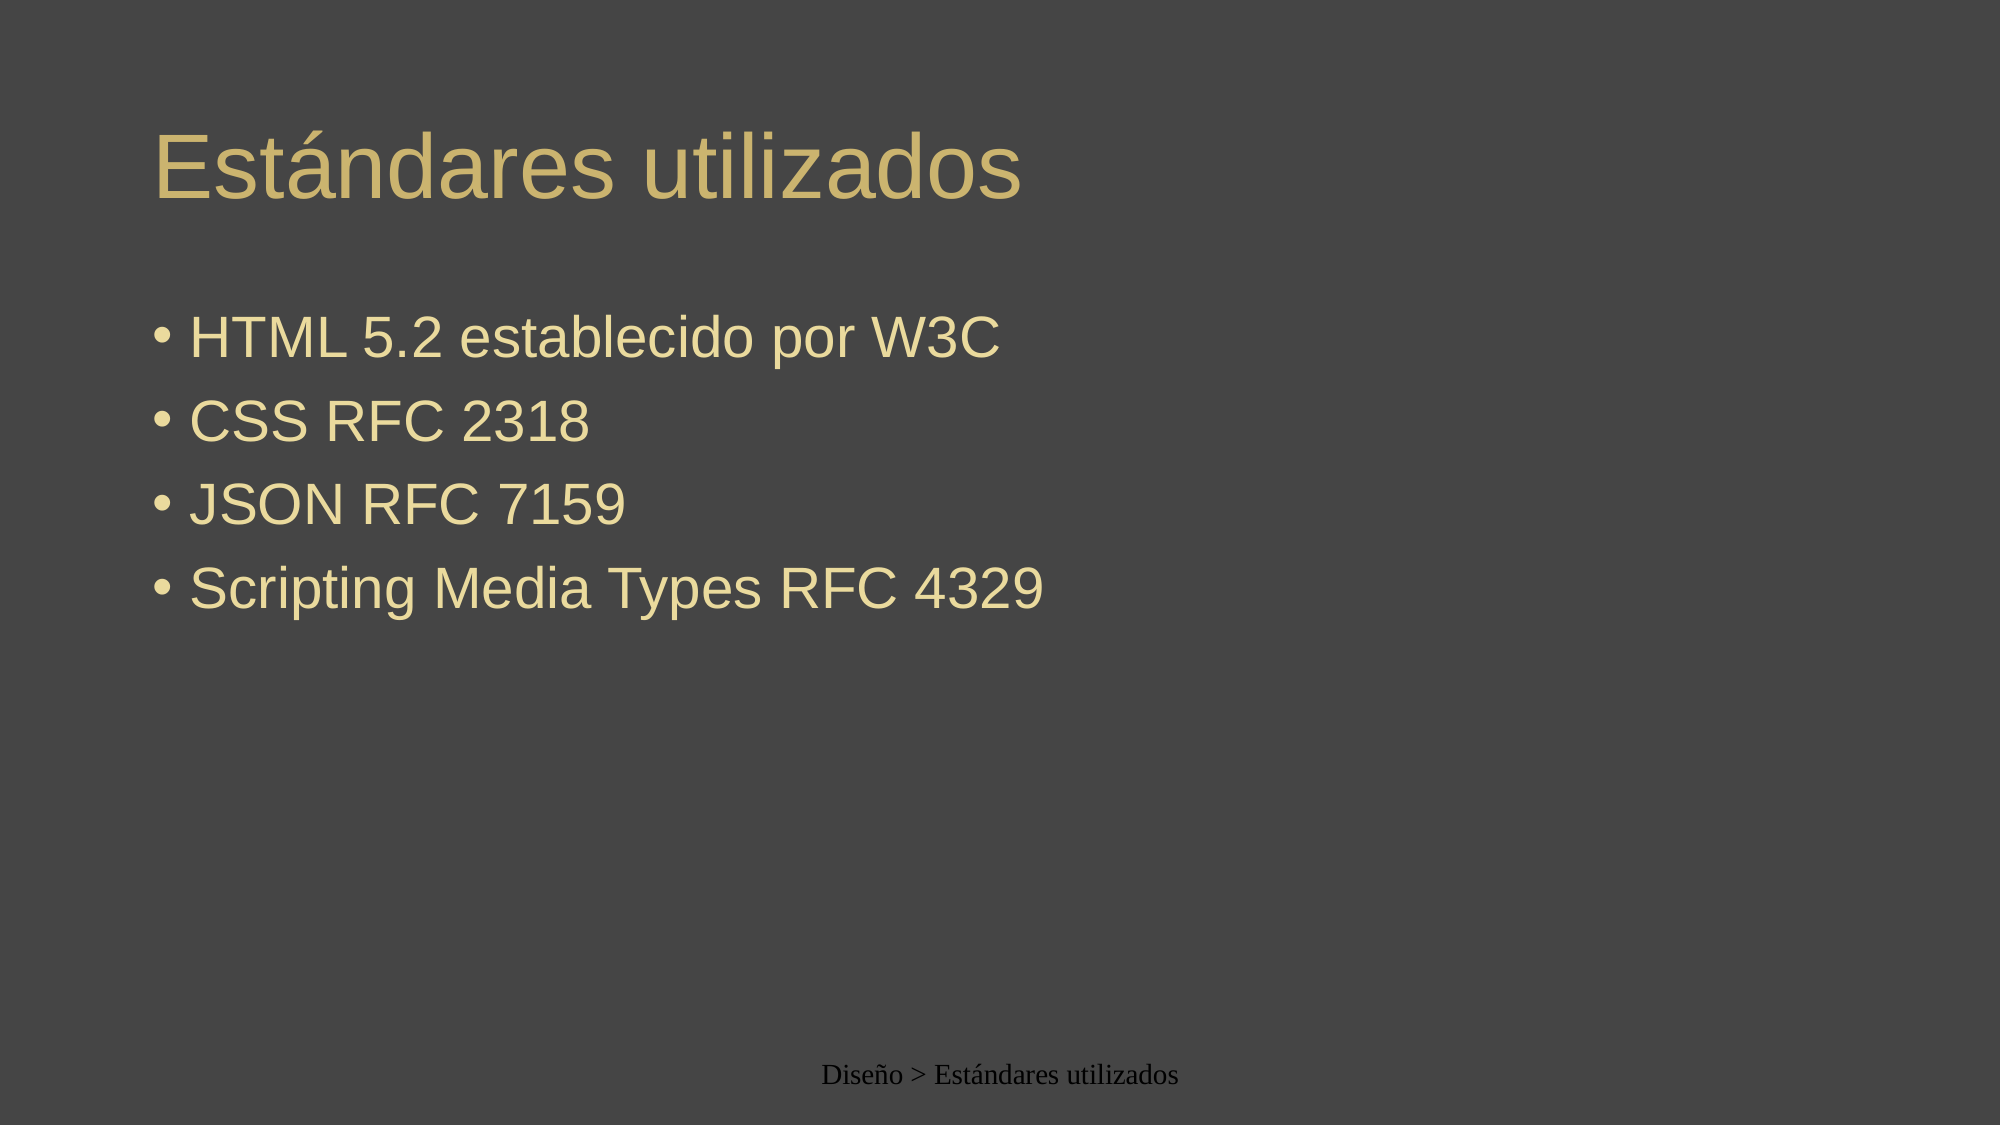

# Estándares utilizados
HTML 5.2 establecido por W3C
CSS RFC 2318
JSON RFC 7159
Scripting Media Types RFC 4329
Diseño > Estándares utilizados